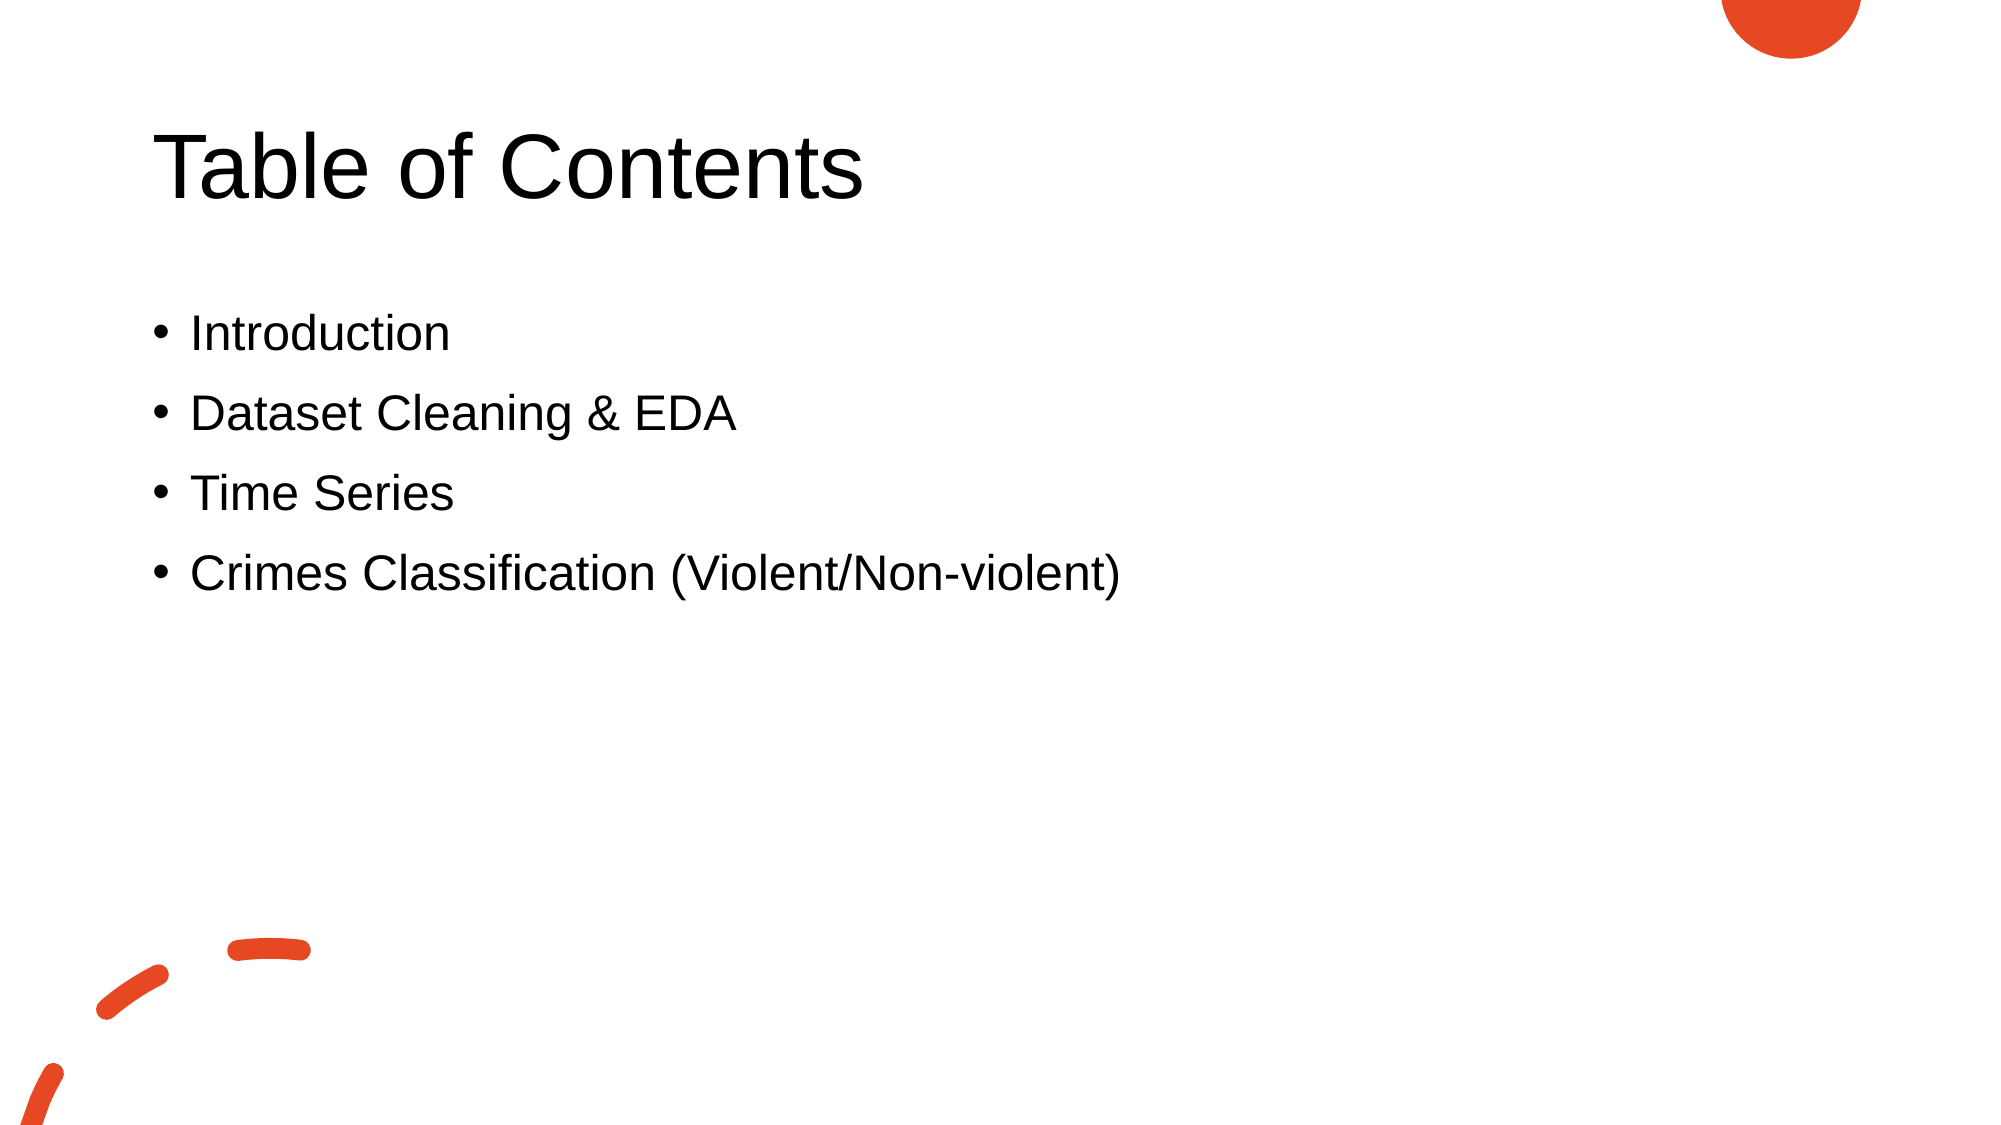

# Table of Contents
Introduction

Dataset Cleaning & EDA
Time Series
Crimes Classification (Violent/Non-violent)